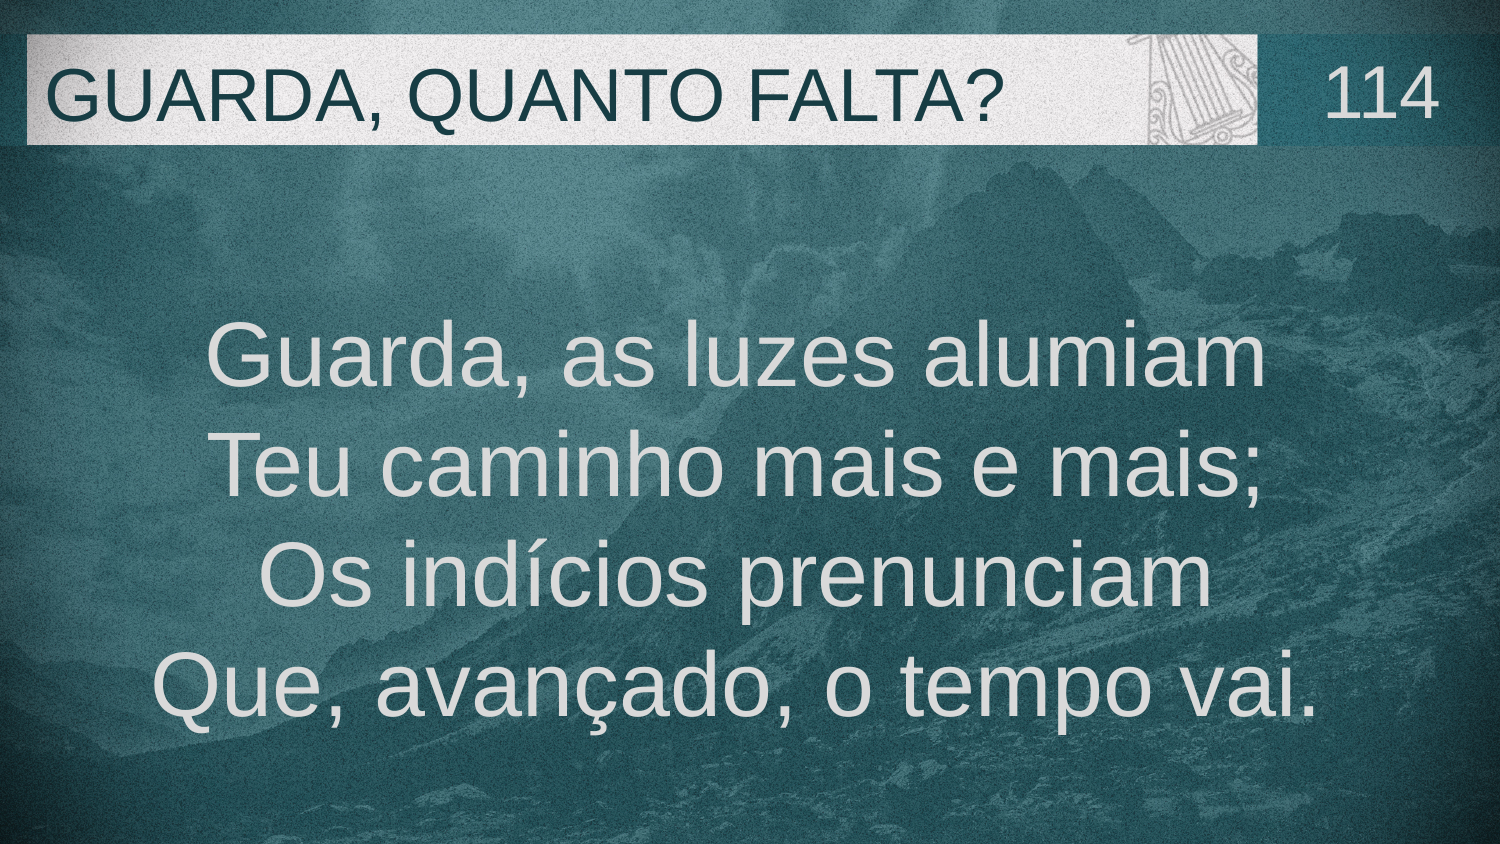

# GUARDA, QUANTO FALTA?
114
Guarda, as luzes alumiam
Teu caminho mais e mais;
Os indícios prenunciam
Que, avançado, o tempo vai.